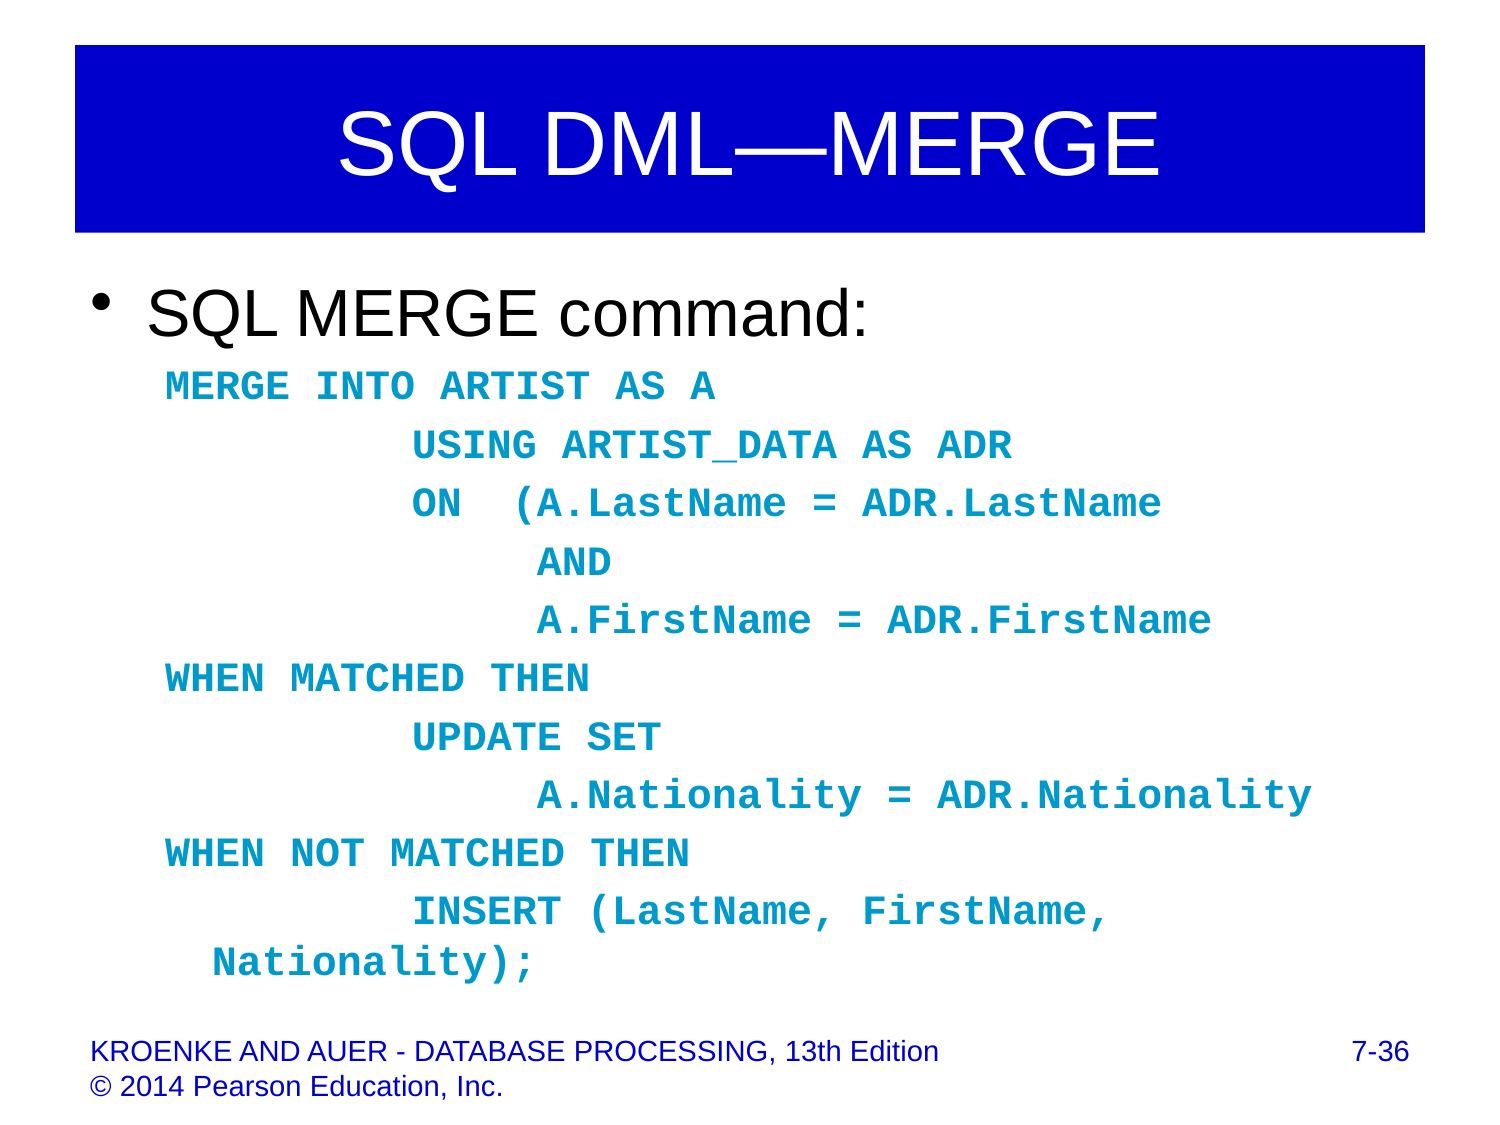

# SQL DML—MERGE
SQL MERGE command:
MERGE INTO ARTIST AS A
		  USING ARTIST_DATA AS ADR
		  ON 	(A.LastName = ADR.LastName
			 AND
			 A.FirstName = ADR.FirstName
WHEN MATCHED THEN
		  UPDATE SET
			 A.Nationality = ADR.Nationality
WHEN NOT MATCHED THEN
		  INSERT (LastName, FirstName, Nationality);
7-36

KROENKE AND AUER - DATABASE PROCESSING, 13th Edition  © 2014 Pearson Education, Inc.